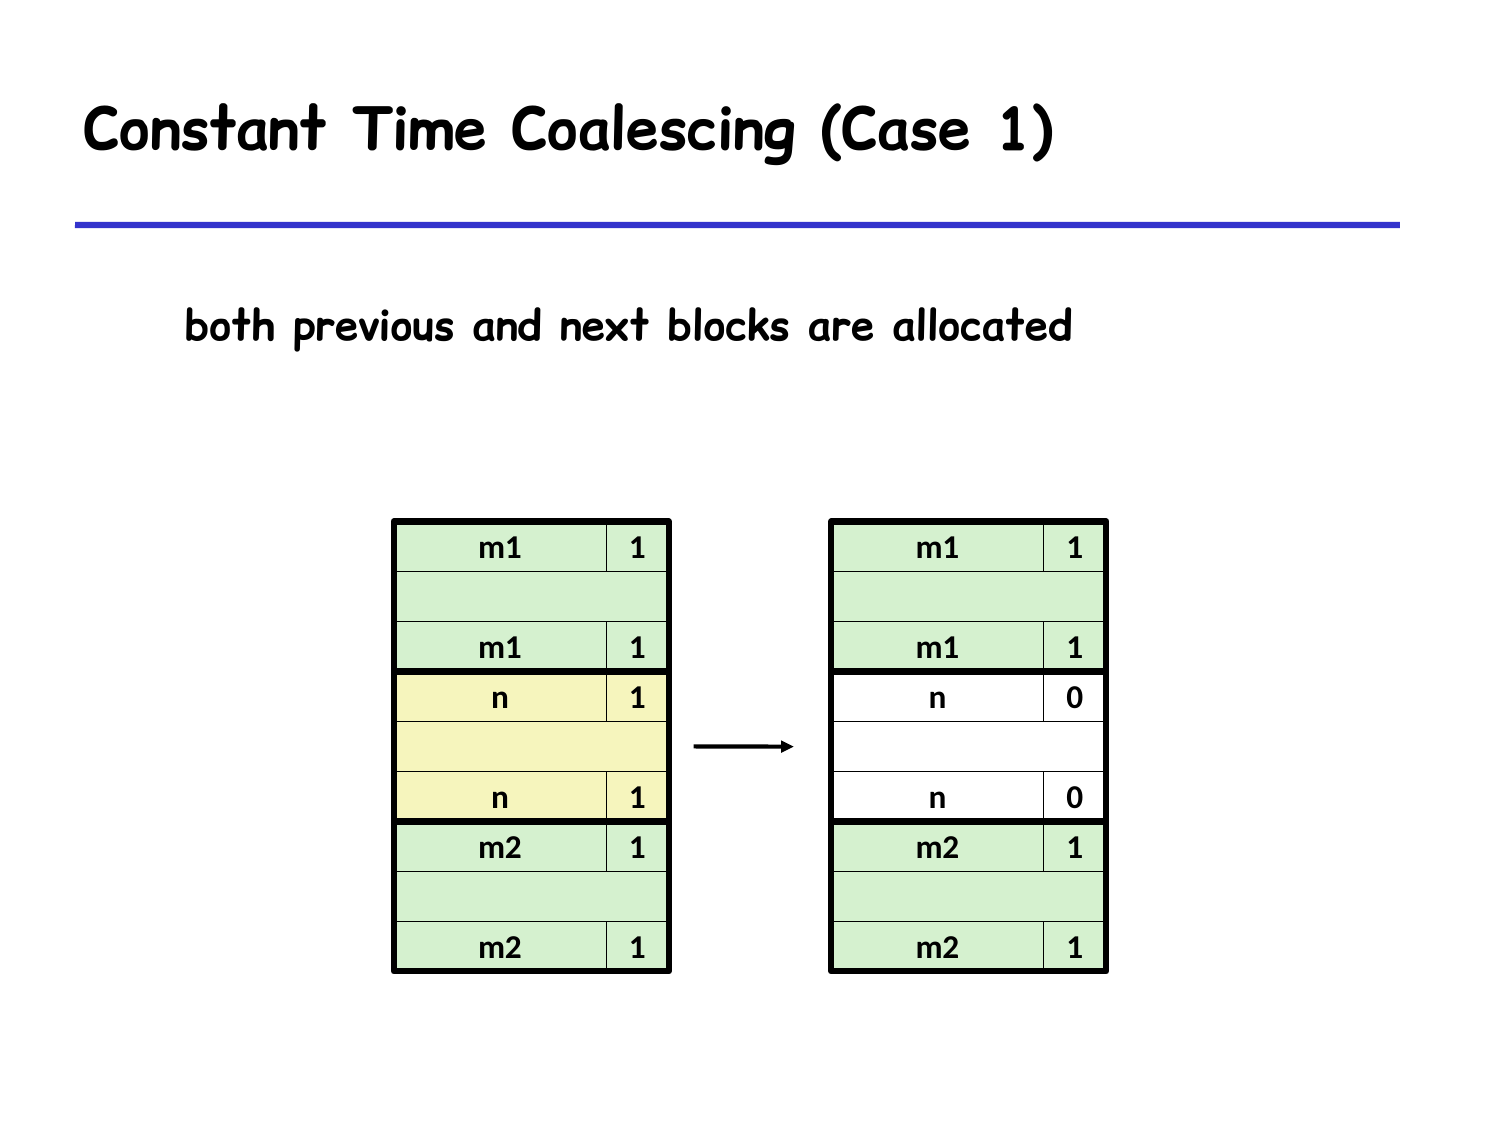

# Constant Time Coalescing (Case 1)
both previous and next blocks are allocated
m1

1
m1

1

m1
1
n

0

n
0
m2

1

m2
1

m1
1
n

1

n
1
m2

1

m2
1